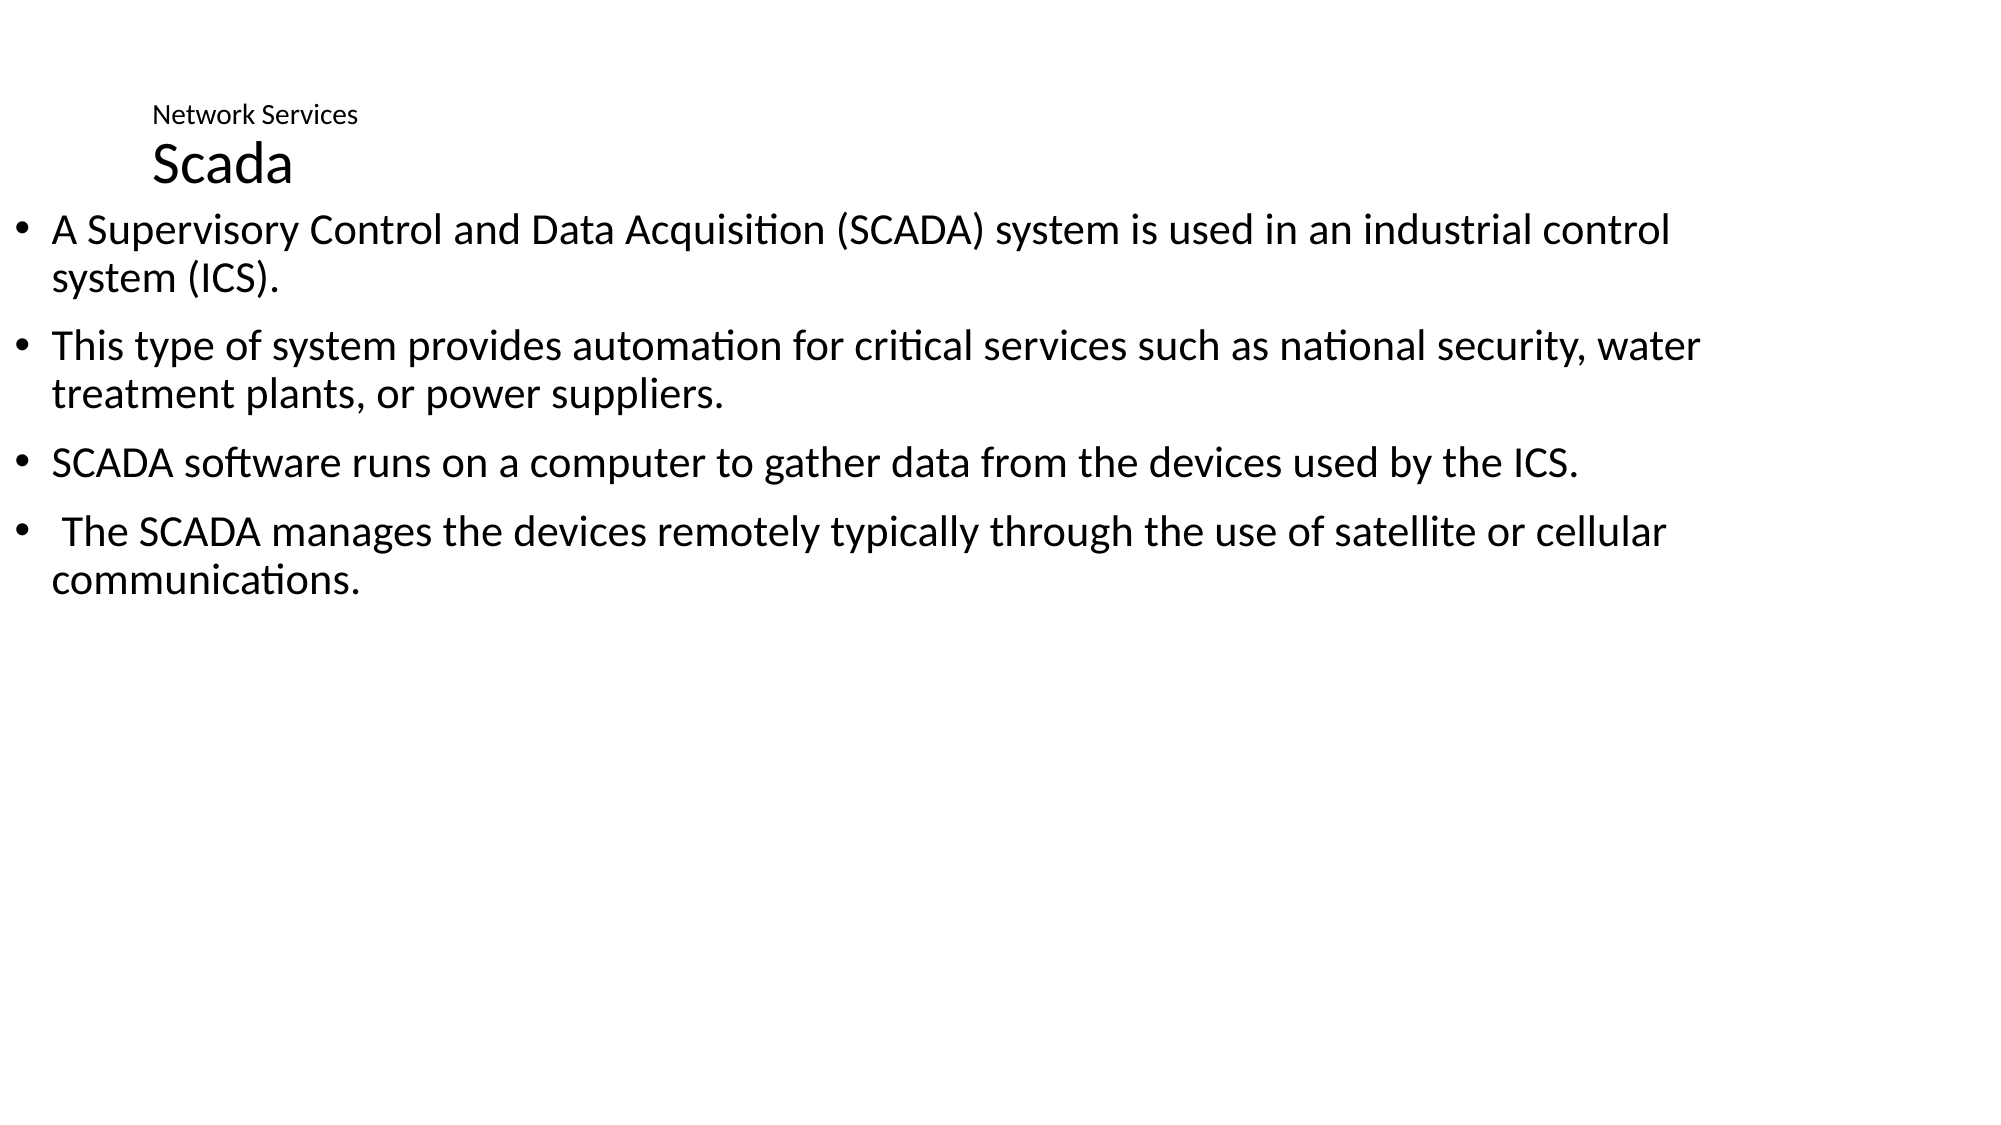

# Network Services Scada
A Supervisory Control and Data Acquisition (SCADA) system is used in an industrial control system (ICS).
This type of system provides automation for critical services such as national security, water treatment plants, or power suppliers.
SCADA software runs on a computer to gather data from the devices used by the ICS.
 The SCADA manages the devices remotely typically through the use of satellite or cellular communications.